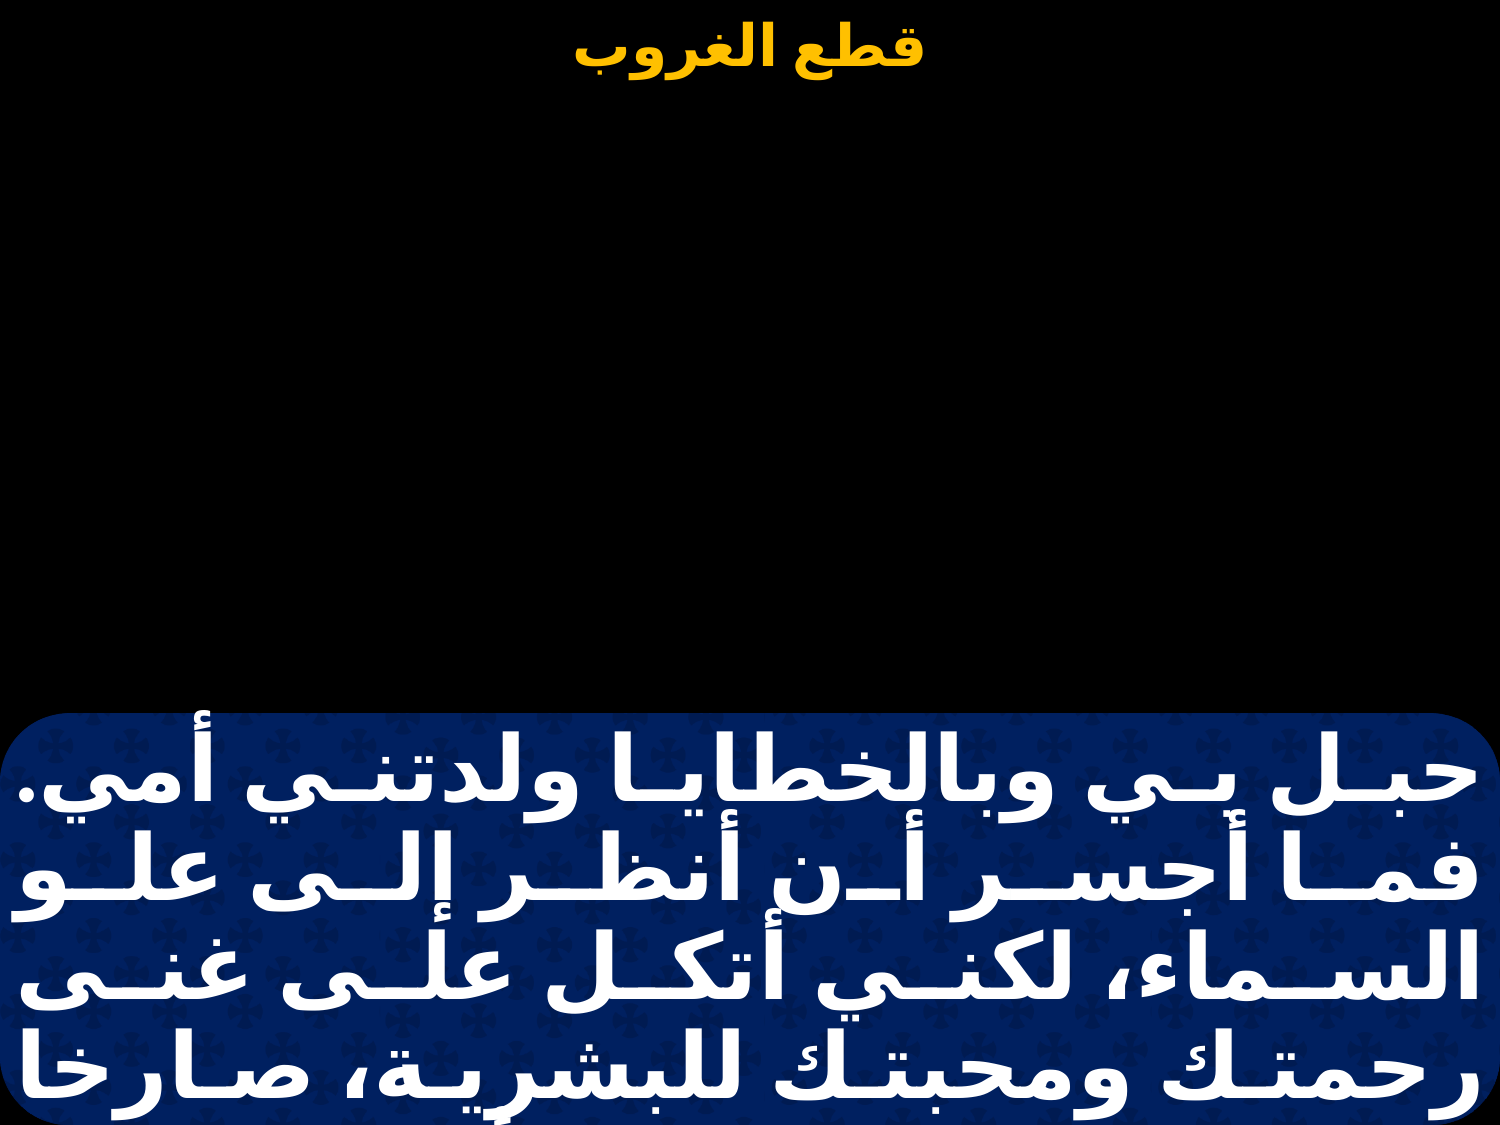

#
حبل بي وبالخطايا ولدتني أمي. فما أجسر أن أنظر إلى علو السماء، لكني أتكل على غنى رحمتك ومحبتك للبشرية، صارخا قائلا: اللهم اغفر لي أنا الخاطئ وارحمني. (ذوكصاباتري...)